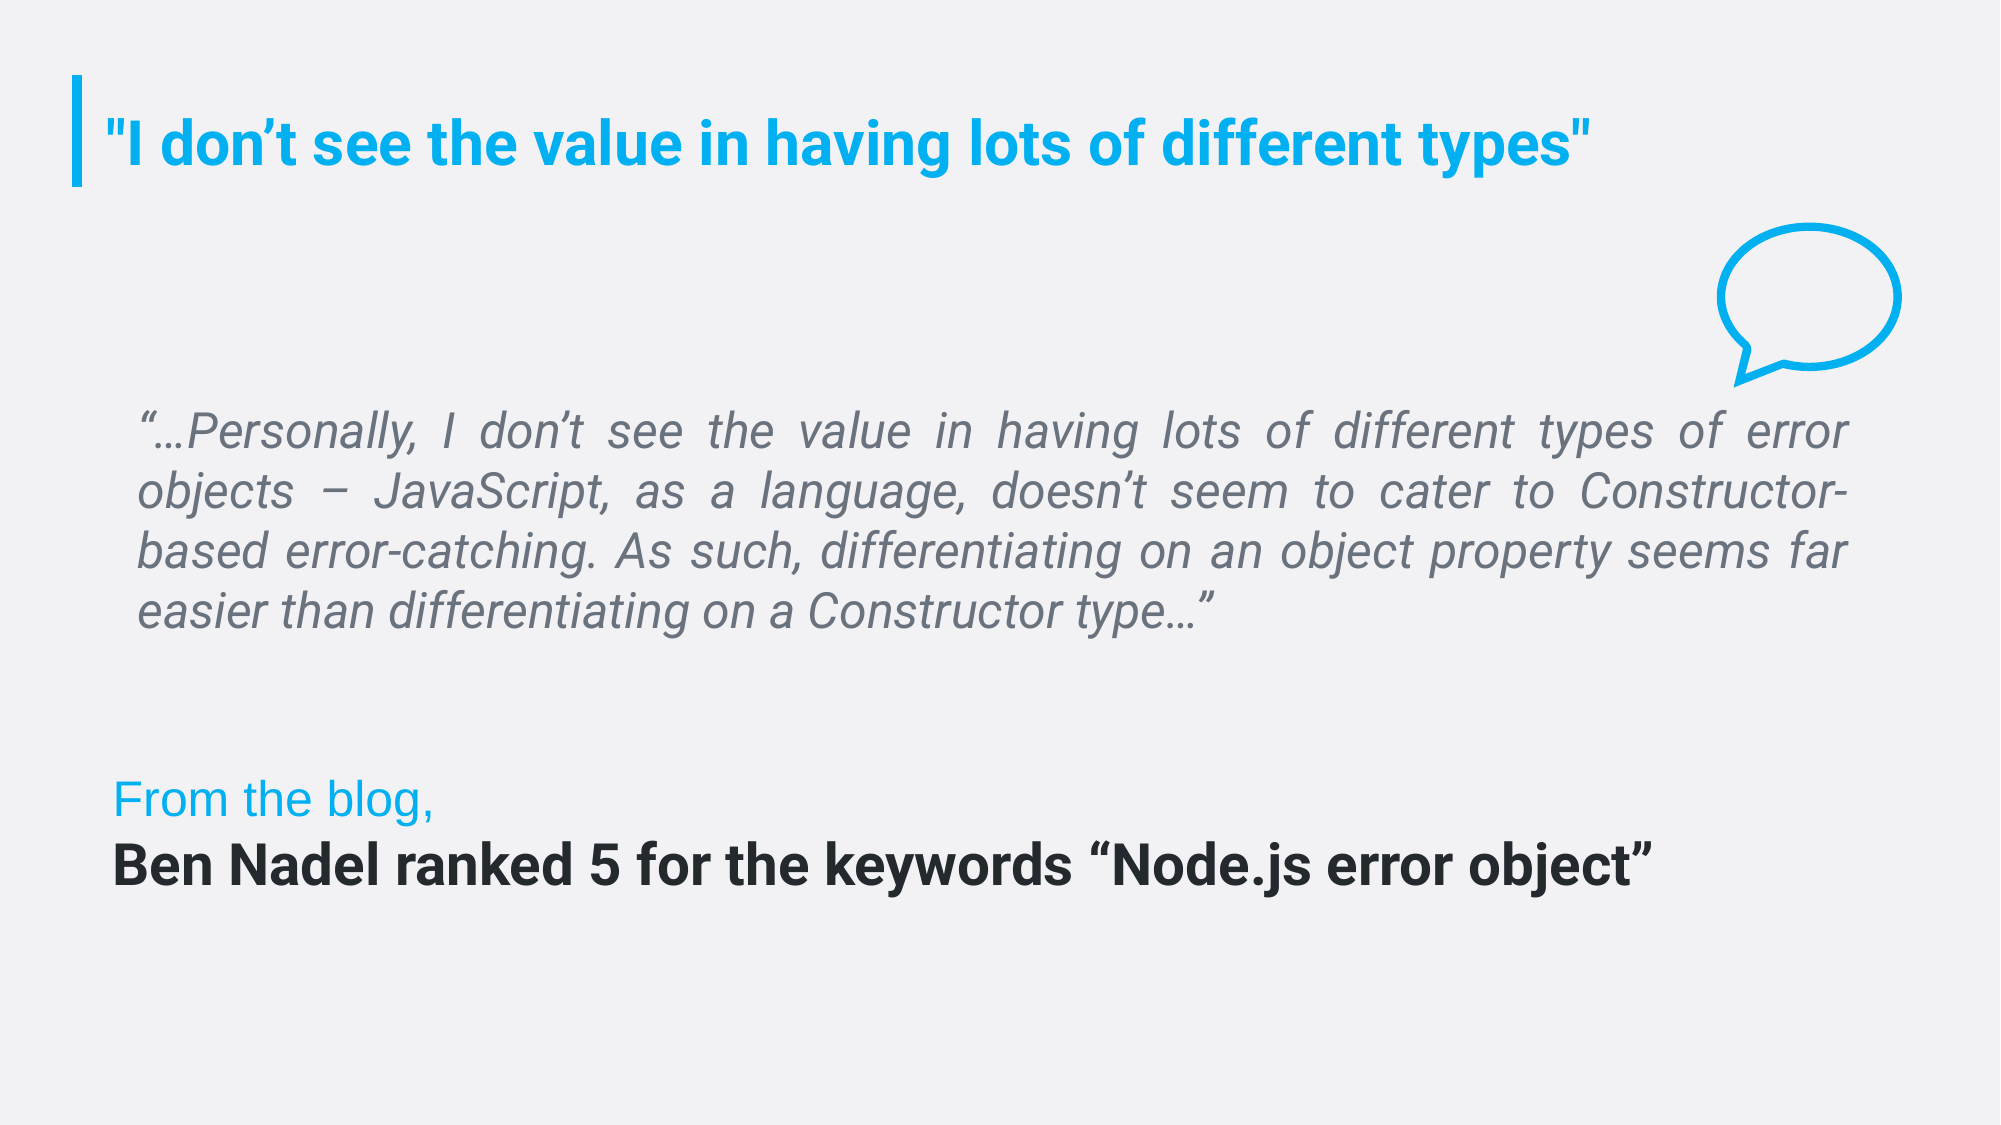

# "I don’t see the value in having lots of different types"

“…Personally, I don’t see the value in having lots of different types of error objects – JavaScript, as a language, doesn’t seem to cater to Constructor-based error-catching. As such, differentiating on an object property seems far easier than differentiating on a Constructor type…”
From the blog,
Ben Nadel ranked 5 for the keywords “Node.js error object”